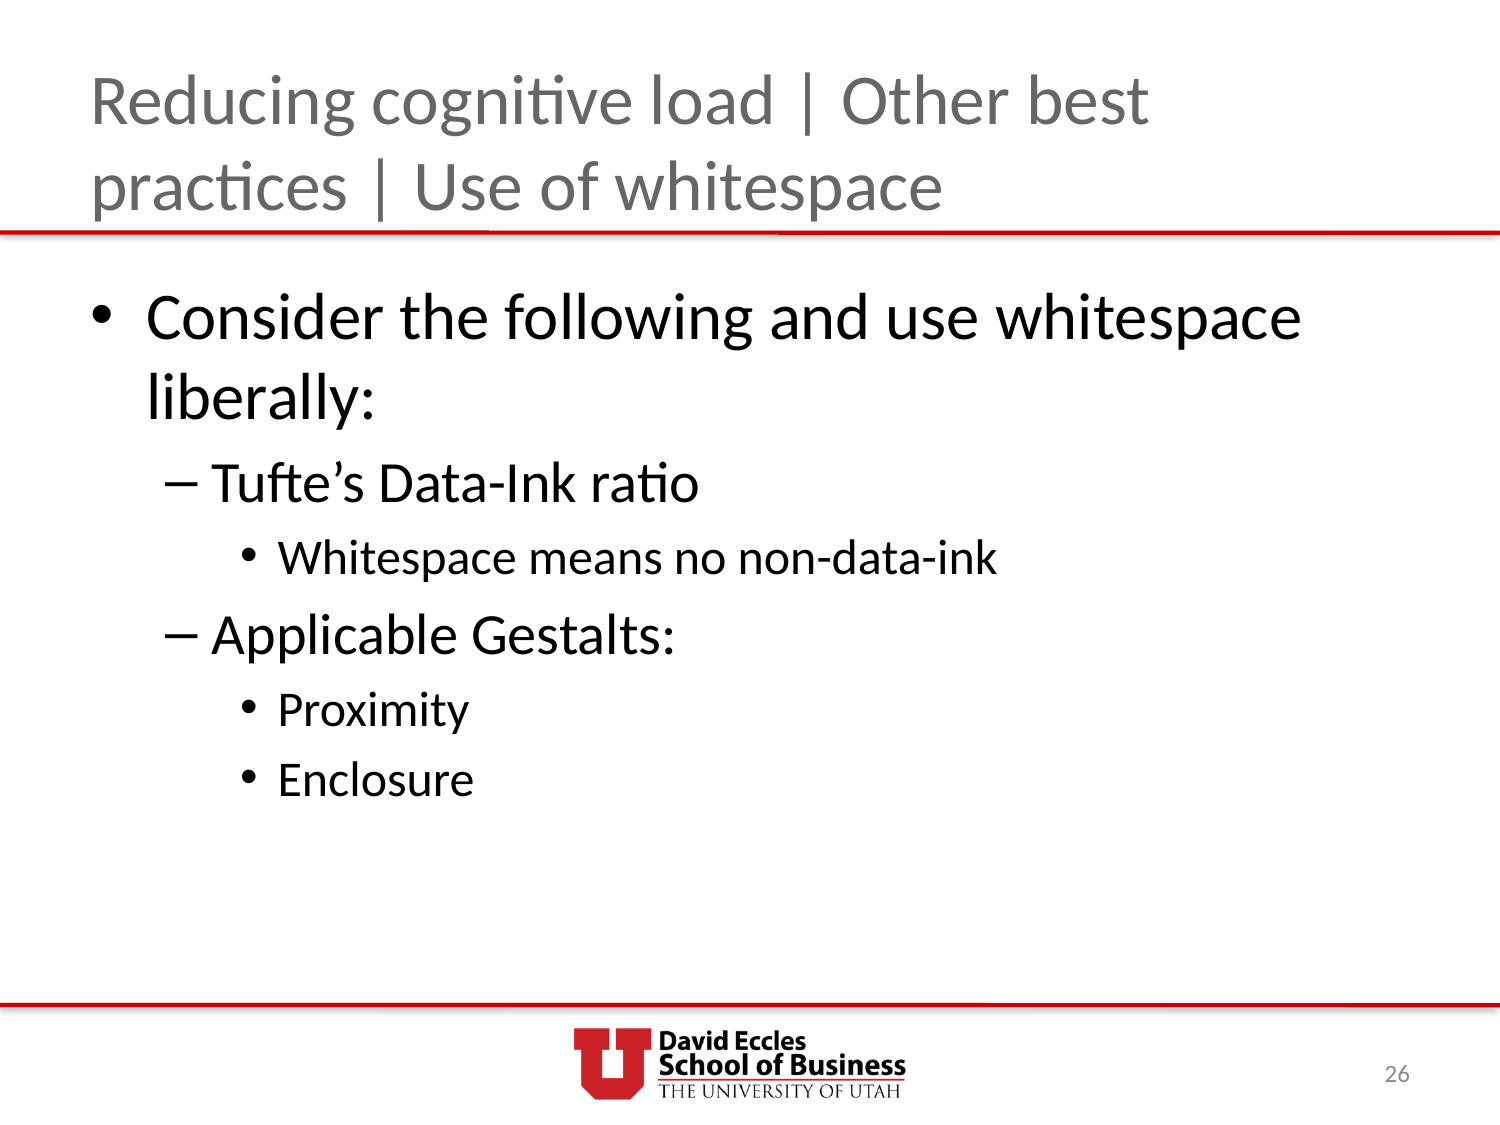

# Reducing cognitive load | Other best practices | Use of whitespace
Consider the following and use whitespace liberally:
Tufte’s Data-Ink ratio
Whitespace means no non-data-ink
Applicable Gestalts:
Proximity
Enclosure

26